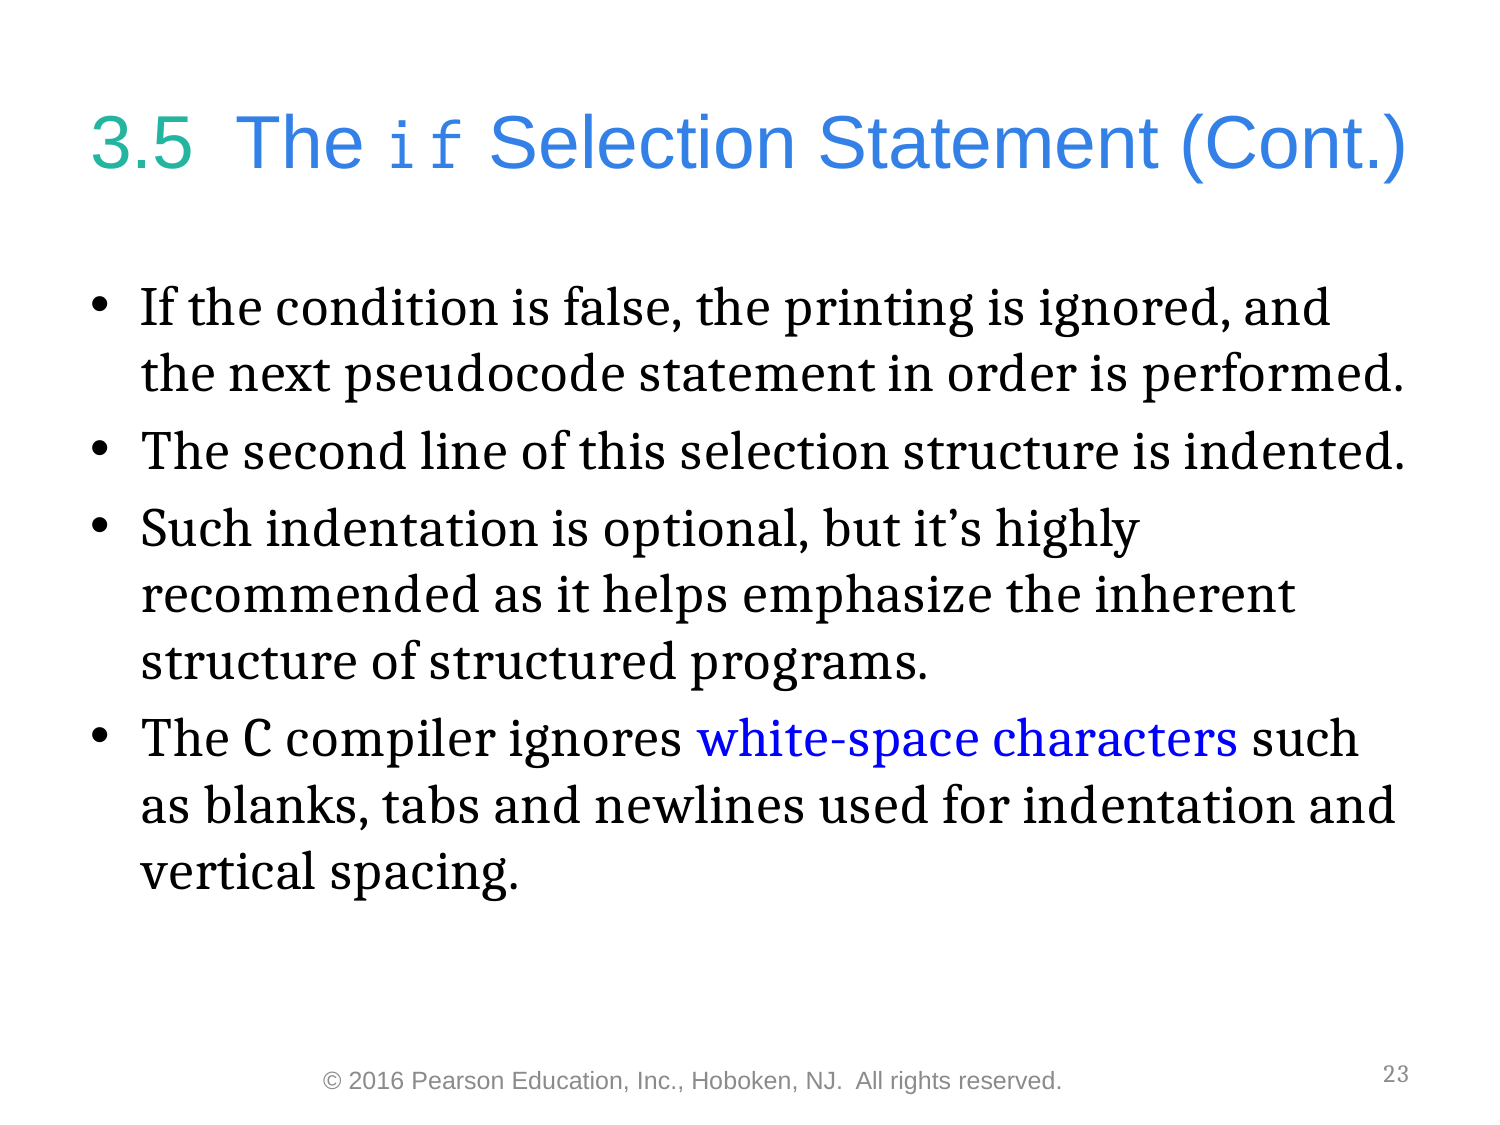

# 3.5  The if Selection Statement (Cont.)
If the condition is false, the printing is ignored, and the next pseudocode statement in order is performed.
The second line of this selection structure is indented.
Such indentation is optional, but it’s highly recommended as it helps emphasize the inherent structure of structured programs.
The C compiler ignores white-space characters such as blanks, tabs and newlines used for indentation and vertical spacing.
23
© 2016 Pearson Education, Inc., Hoboken, NJ.  All rights reserved.